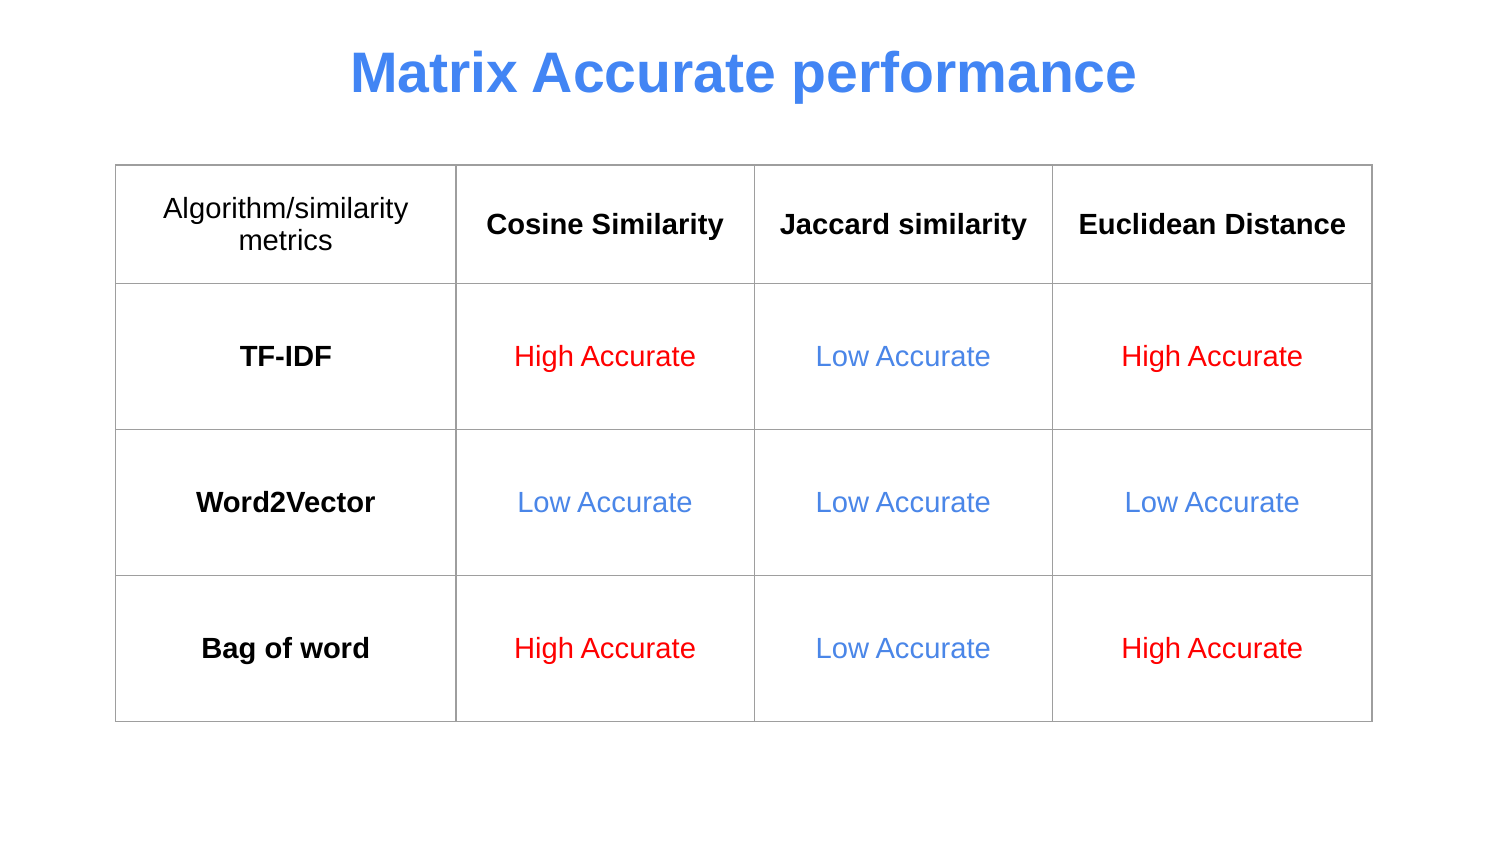

# Matrix Accurate performance
| Algorithm/similarity metrics | Cosine Similarity | Jaccard similarity | Euclidean Distance |
| --- | --- | --- | --- |
| TF-IDF | High Accurate | Low Accurate | High Accurate |
| Word2Vector | Low Accurate | Low Accurate | Low Accurate |
| Bag of word | High Accurate | Low Accurate | High Accurate |